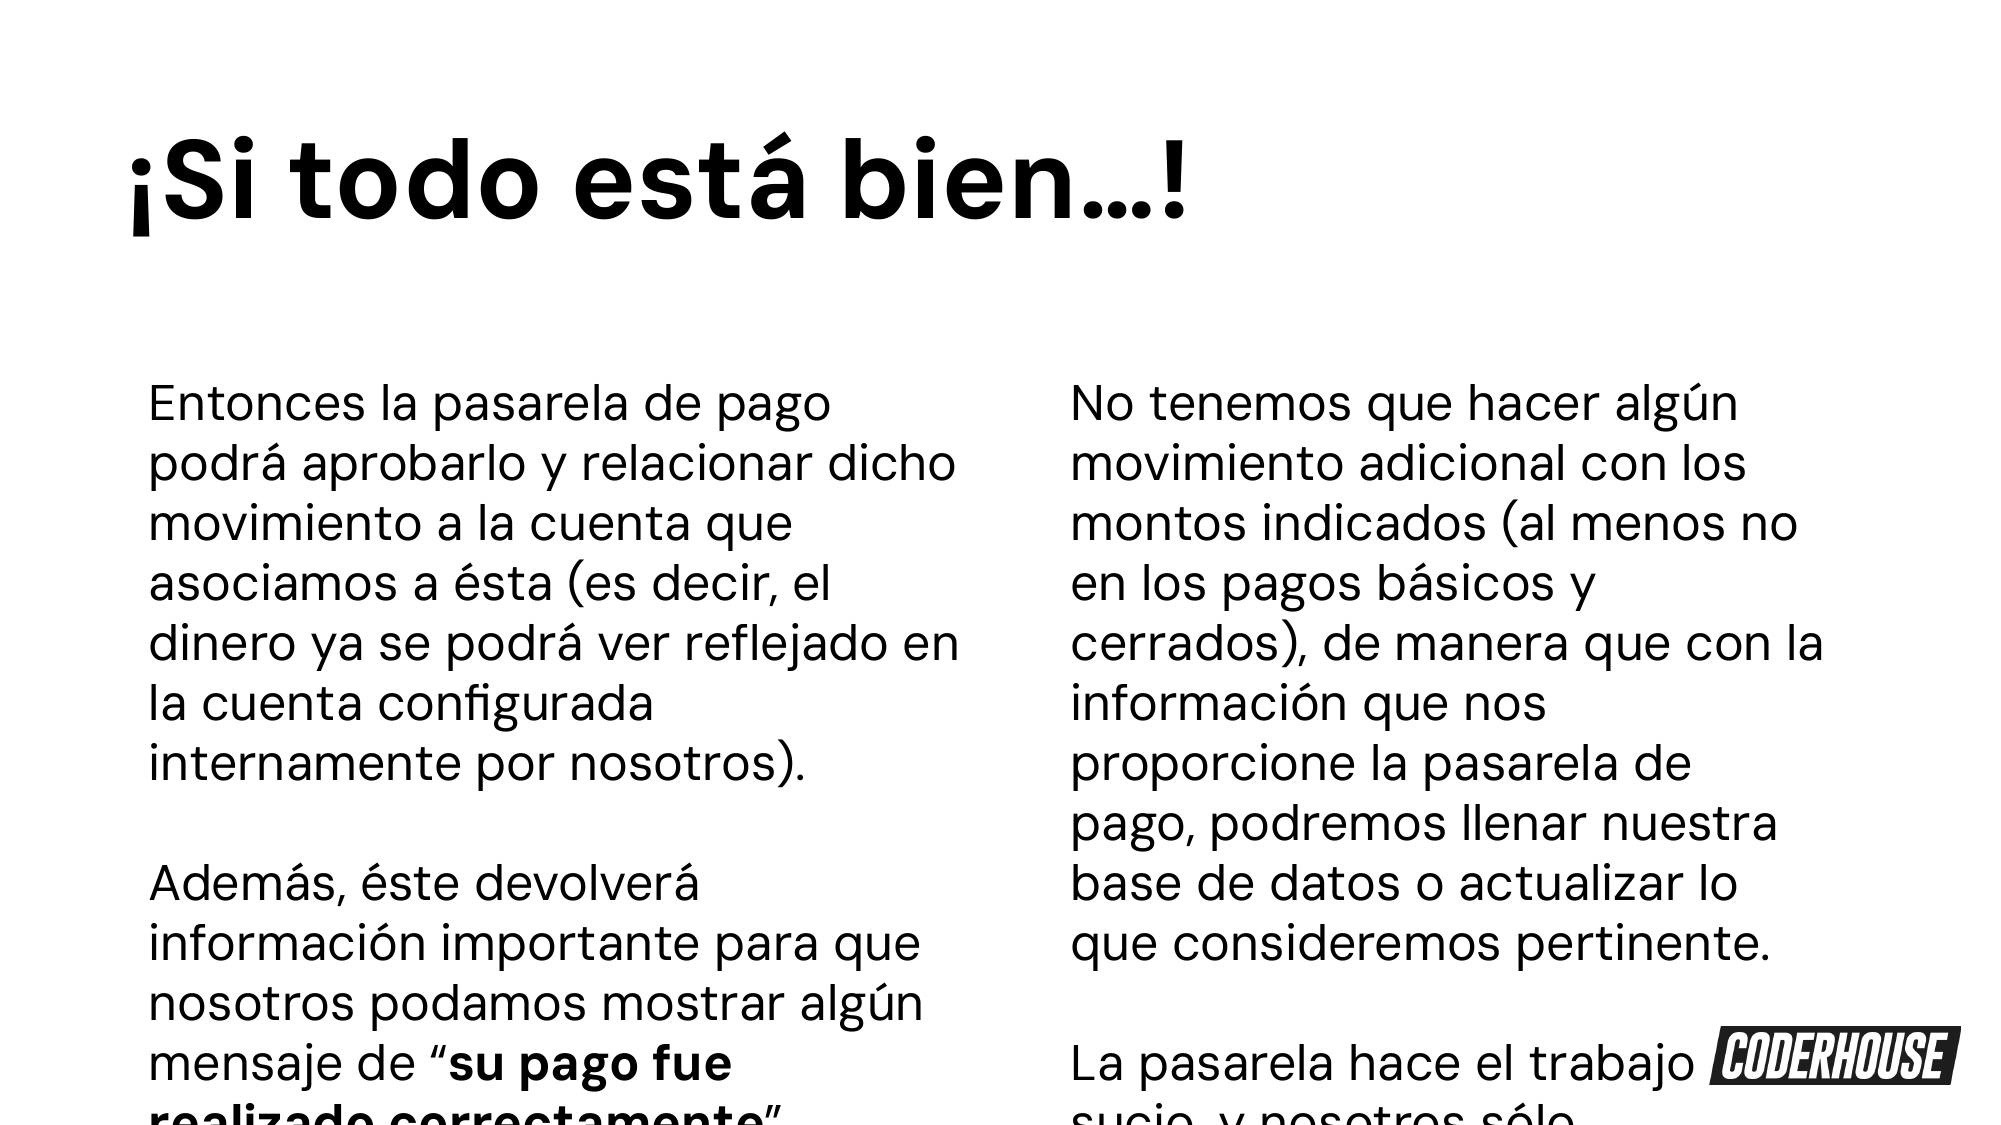

¡Si todo está bien…!
Entonces la pasarela de pago podrá aprobarlo y relacionar dicho movimiento a la cuenta que asociamos a ésta (es decir, el dinero ya se podrá ver reflejado en la cuenta configurada internamente por nosotros).

Además, éste devolverá información importante para que nosotros podamos mostrar algún mensaje de “su pago fue realizado correctamente”, brindando la tranquilidad al usuario de que su pago fue exitoso y puede proceder a recibir la información de su producto.
No tenemos que hacer algún movimiento adicional con los montos indicados (al menos no en los pagos básicos y cerrados), de manera que con la información que nos proporcione la pasarela de pago, podremos llenar nuestra base de datos o actualizar lo que consideremos pertinente.

La pasarela hace el trabajo sucio, y nosotros sólo mostramos el resultado final.